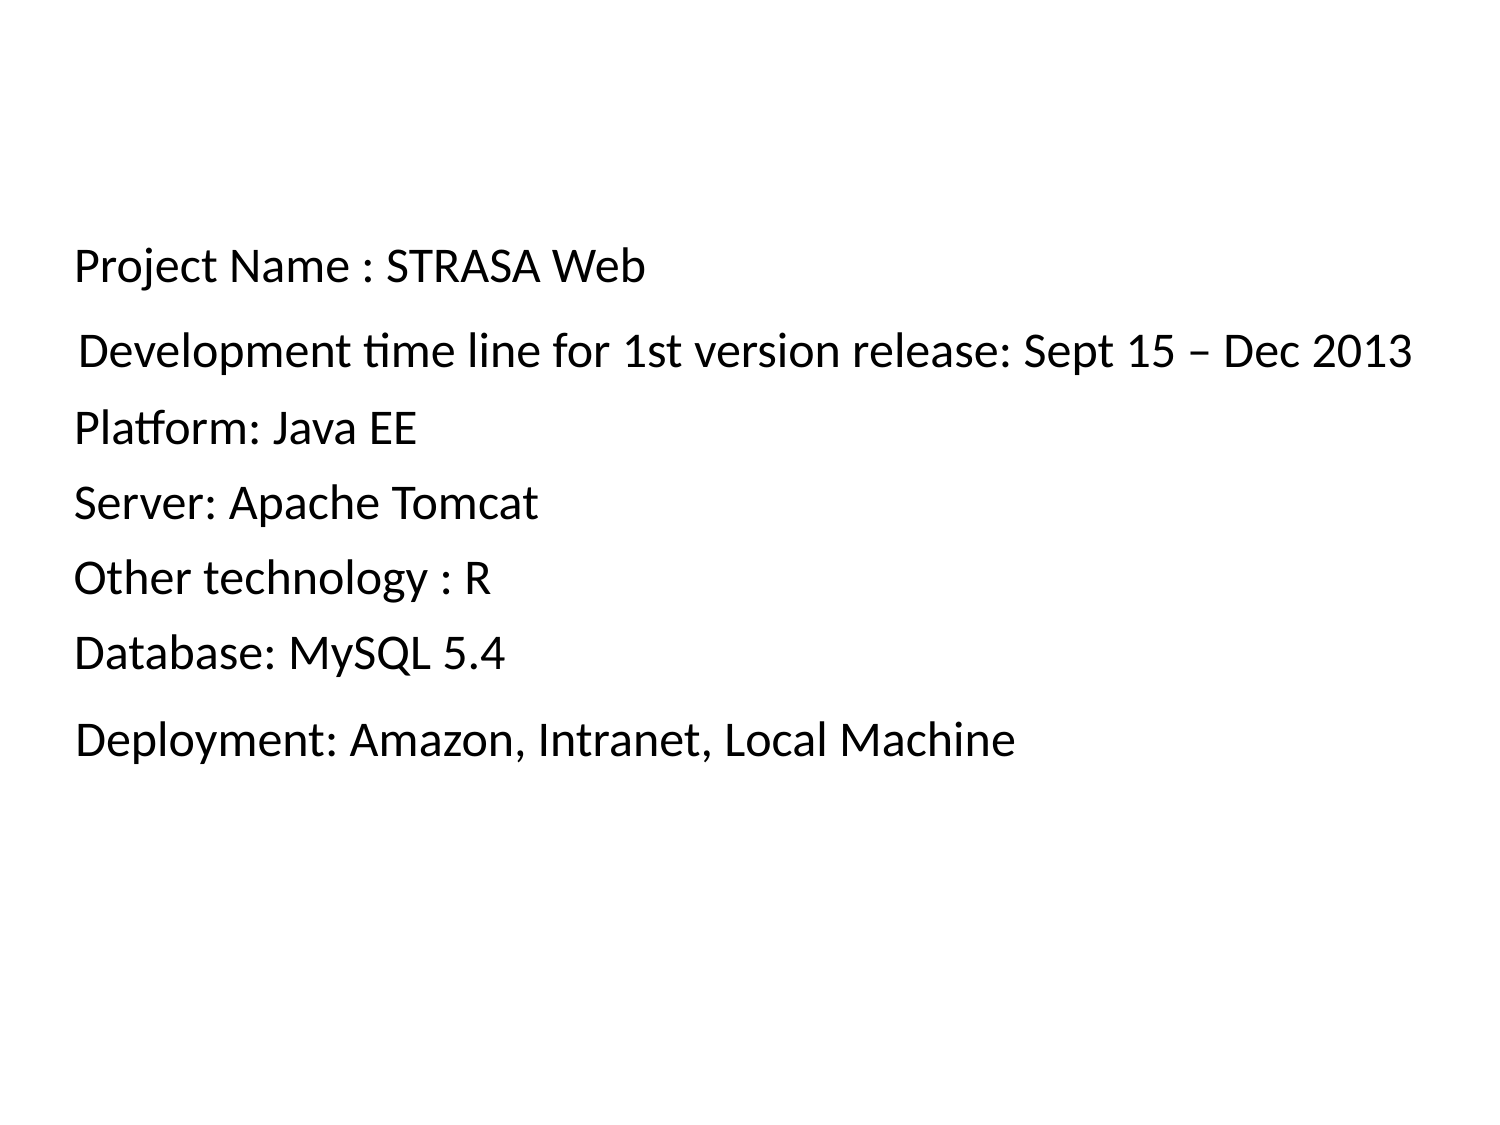

Project Name : STRASA Web
Development time line for 1st version release: Sept 15 – Dec 2013
Platform: Java EE
Server: Apache Tomcat
Other technology : R
Database: MySQL 5.4
Deployment: Amazon, Intranet, Local Machine